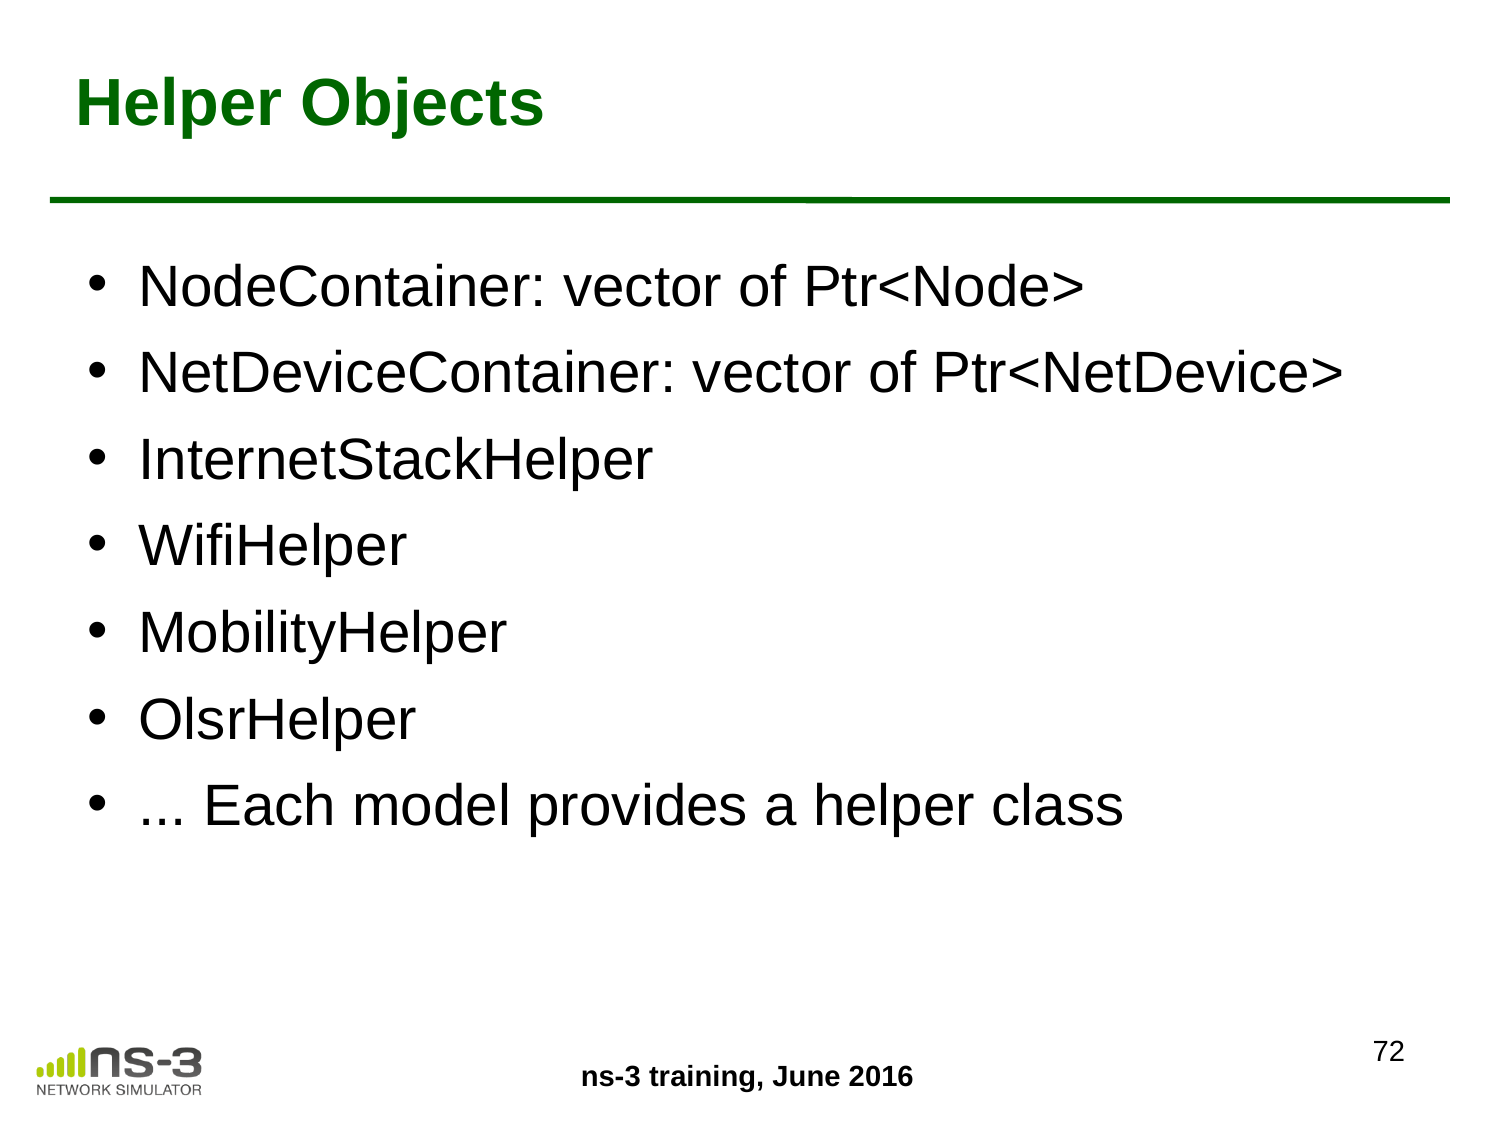

# Helper Objects
NodeContainer: vector of Ptr<Node>
NetDeviceContainer: vector of Ptr<NetDevice>
InternetStackHelper
WifiHelper
MobilityHelper
OlsrHelper
... Each model provides a helper class
72
ns-3 training, June 2016